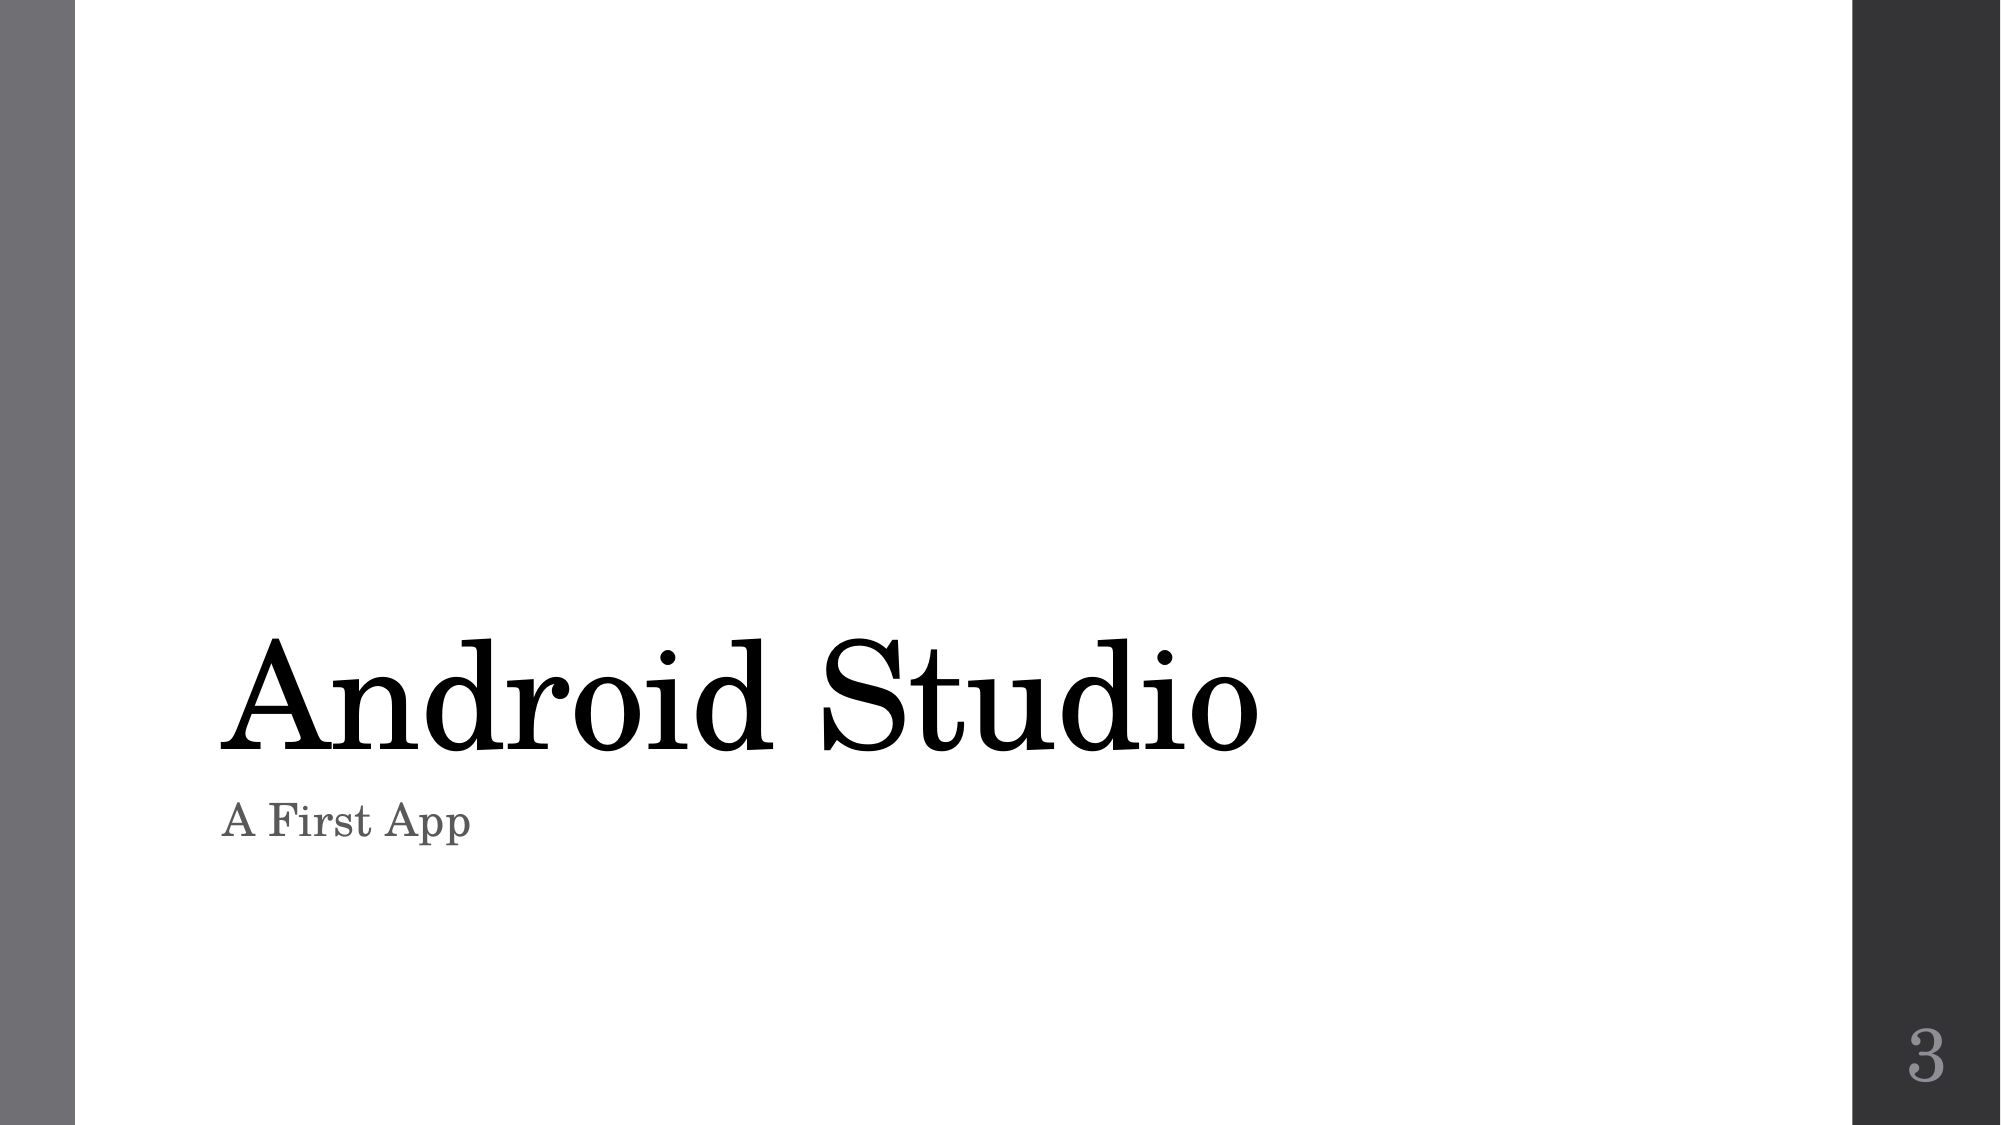

# Android Studio
A First App
3